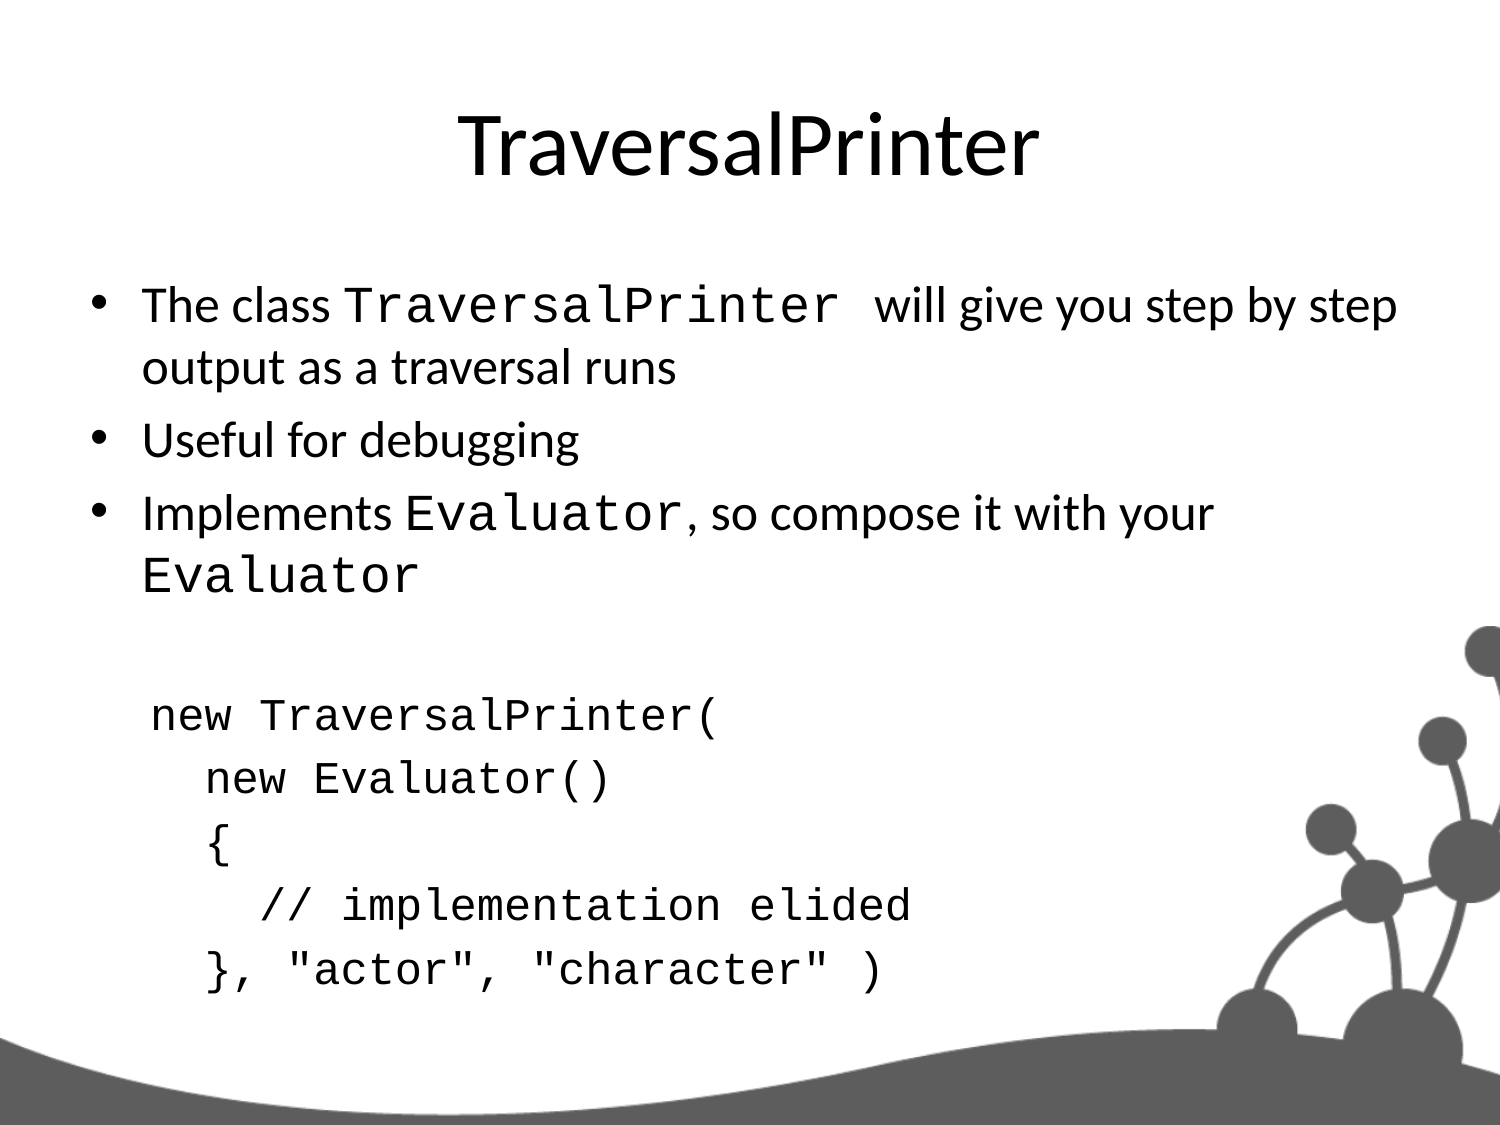

# TraversalPrinter
The class TraversalPrinter will give you step by step output as a traversal runs
Useful for debugging
Implements Evaluator, so compose it with your Evaluator

new TraversalPrinter(
  new Evaluator()
  {
    // implementation elided
  }, "actor", "character" )